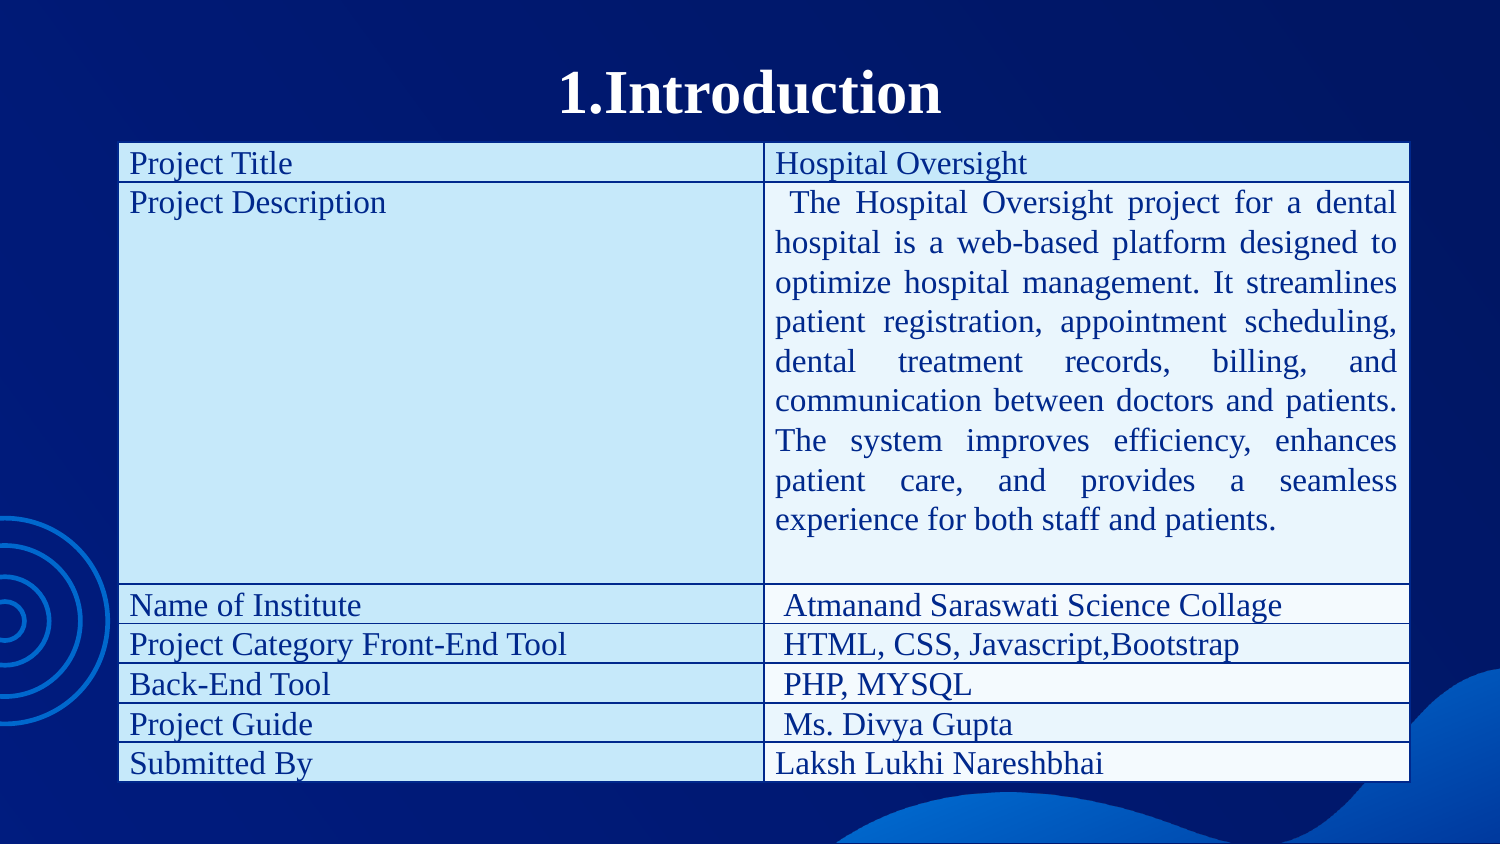

# 1.Introduction
| Project Title | Hospital Oversight |
| --- | --- |
| Project Description | The Hospital Oversight project for a dental hospital is a web-based platform designed to optimize hospital management. It streamlines patient registration, appointment scheduling, dental treatment records, billing, and communication between doctors and patients. The system improves efficiency, enhances patient care, and provides a seamless experience for both staff and patients. |
| Name of Institute | Atmanand Saraswati Science Collage |
| Project Category Front-End Tool | HTML, CSS, Javascript,Bootstrap |
| Back-End Tool | PHP, MYSQL |
| Project Guide | Ms. Divya Gupta |
| Submitted By | Laksh Lukhi Nareshbhai |